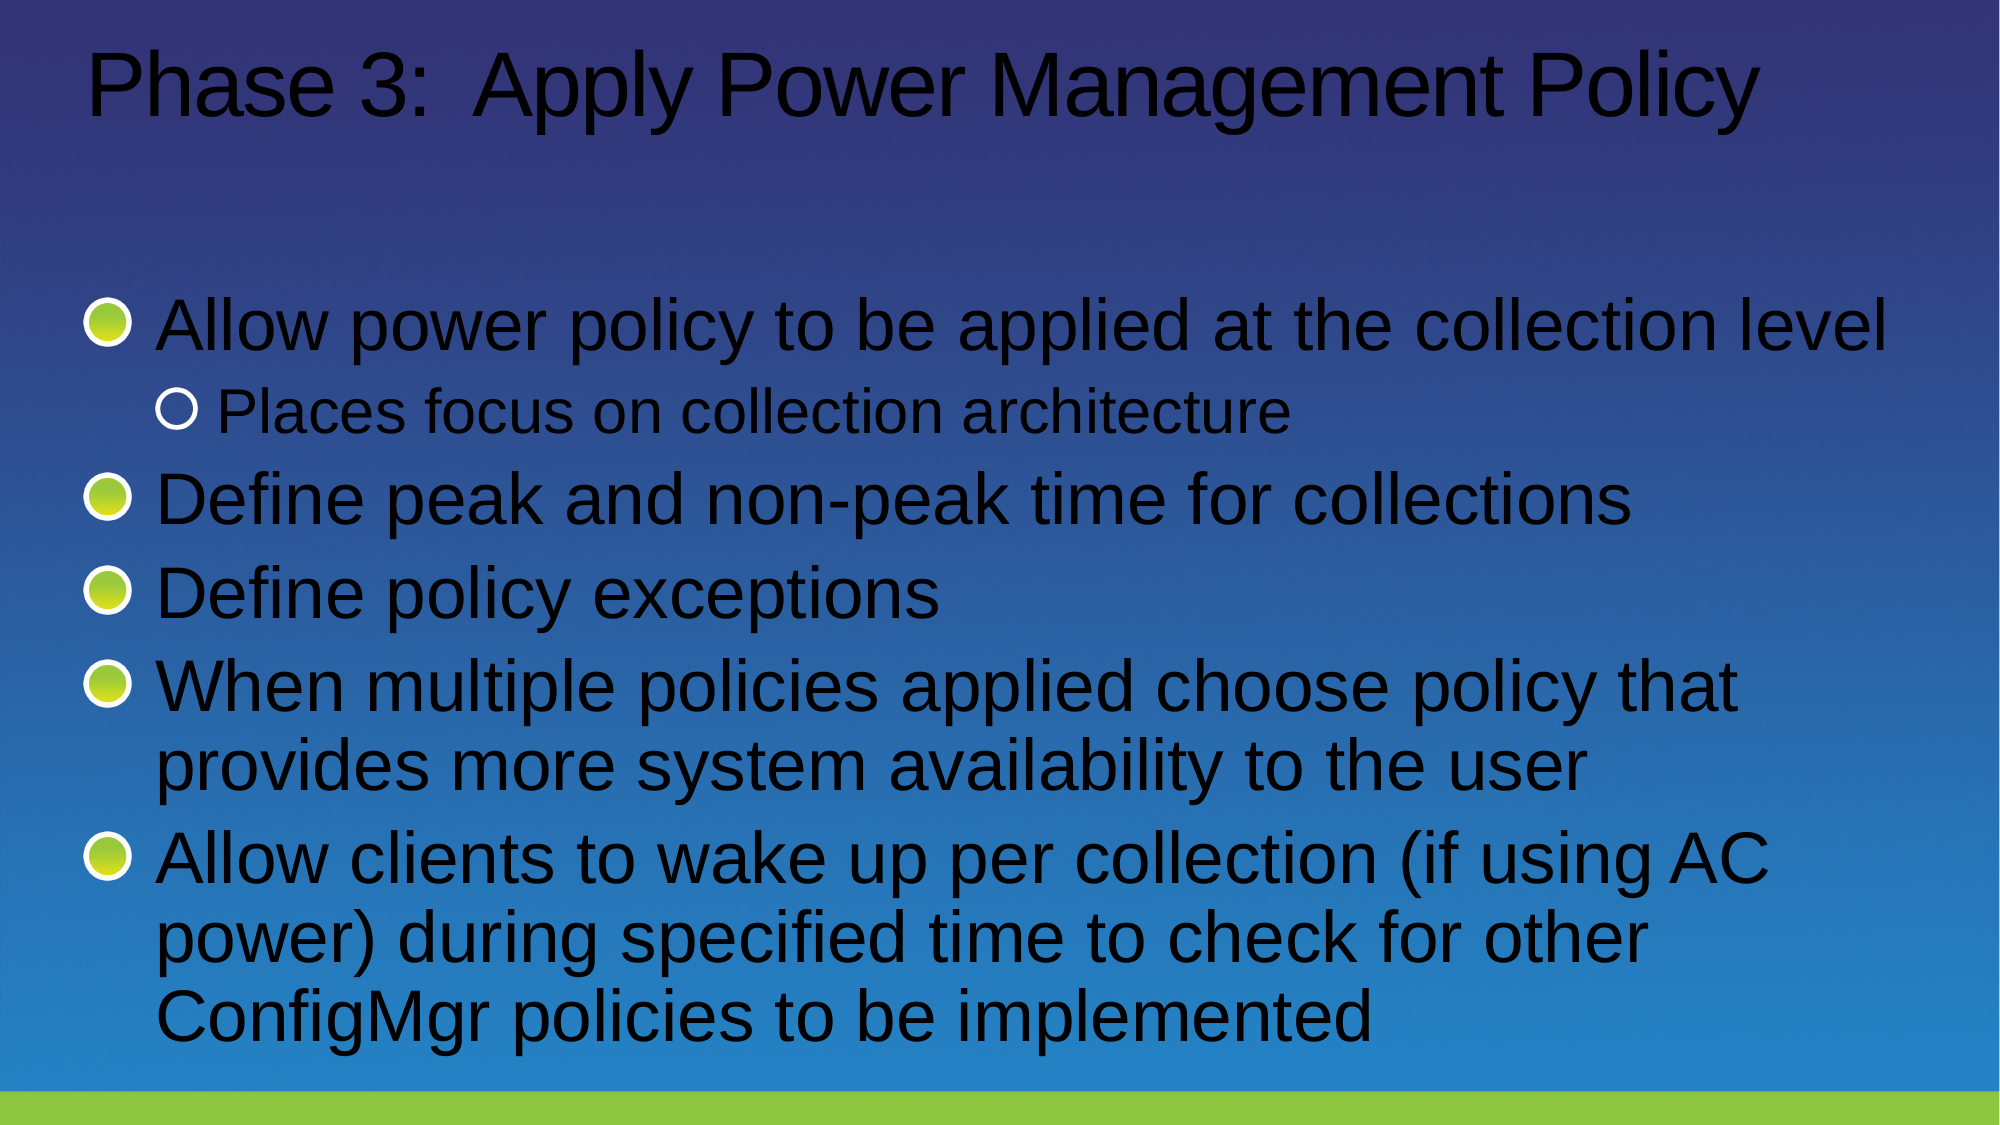

# Phase 3:  Apply Power Management Policy
Allow power policy to be applied at the collection level
Places focus on collection architecture
Define peak and non-peak time for collections
Define policy exceptions
When multiple policies applied choose policy that provides more system availability to the user
Allow clients to wake up per collection (if using AC power) during specified time to check for other ConfigMgr policies to be implemented